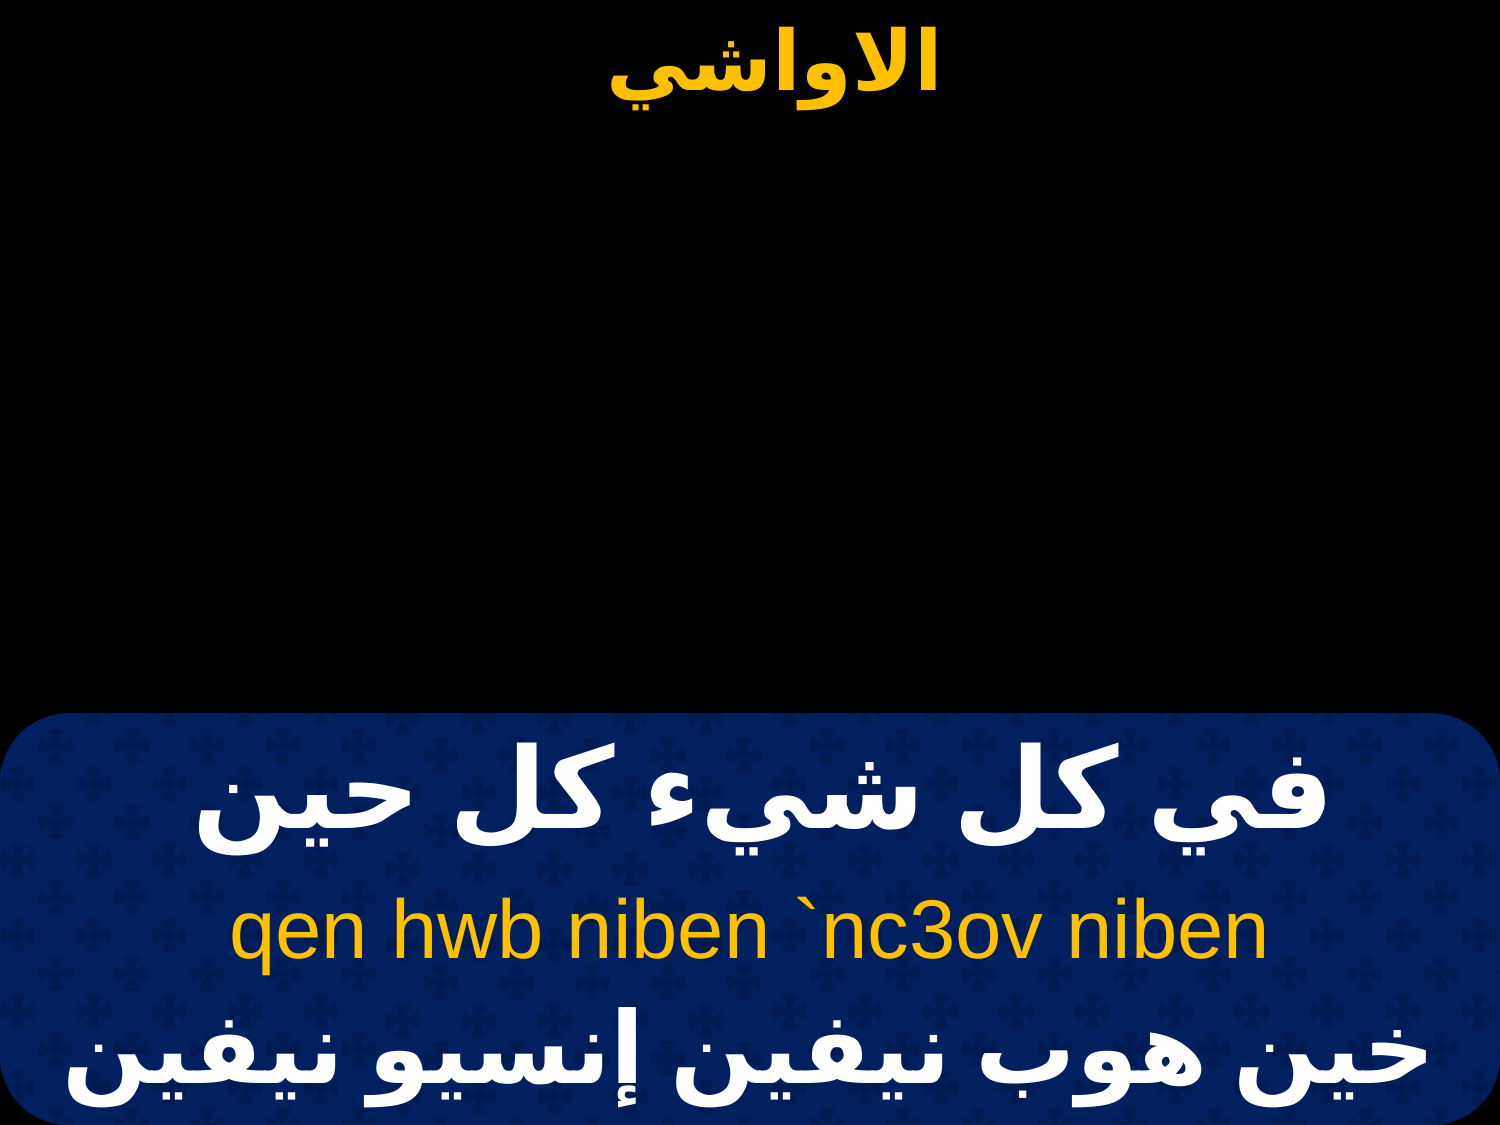

# في كل شيء كل حين
qen hwb niben `nc3ov niben
خين هوب نيفين إنسيو نيفين